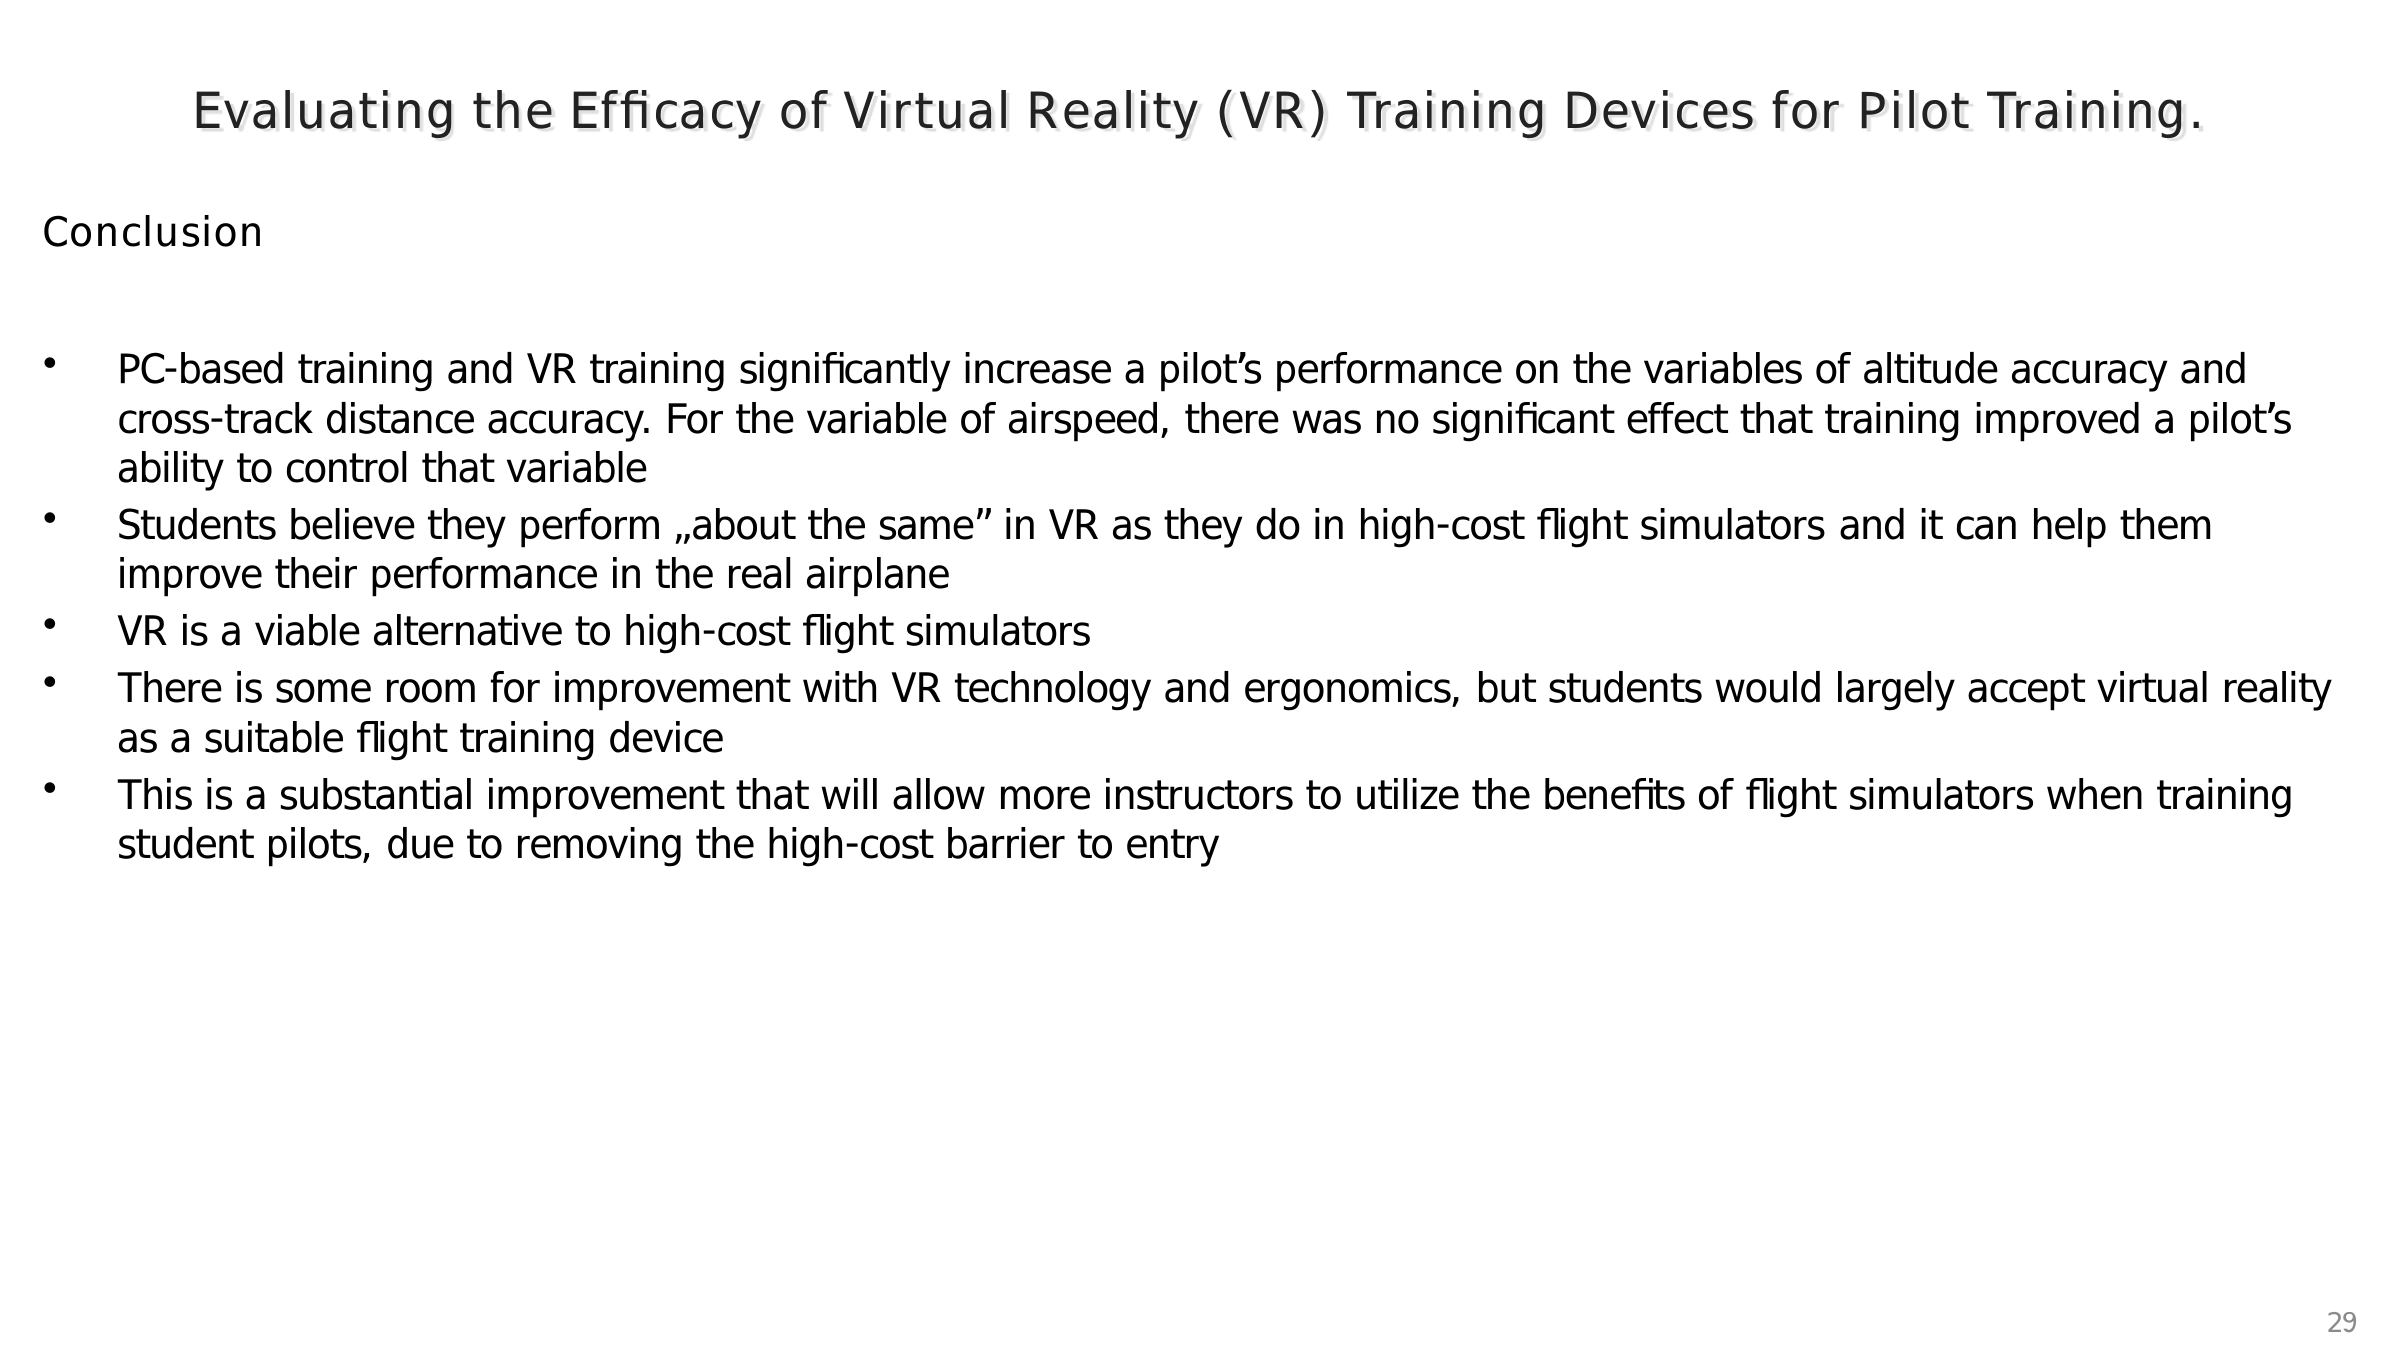

# Evaluating the Efficacy of Virtual Reality (VR) Training Devices for Pilot Training.
Conclusion

PC-based training and VR training significantly increase a pilot’s performance on the variables of altitude accuracy and cross-track distance accuracy. For the variable of airspeed, there was no significant effect that training improved a pilot’s ability to control that variable
Students believe they perform „about the same” in VR as they do in high-cost flight simulators and it can help them improve their performance in the real airplane
VR is a viable alternative to high-cost flight simulators
There is some room for improvement with VR technology and ergonomics, but students would largely accept virtual reality as a suitable flight training device
This is a substantial improvement that will allow more instructors to utilize the benefits of flight simulators when training student pilots, due to removing the high-cost barrier to entry
29